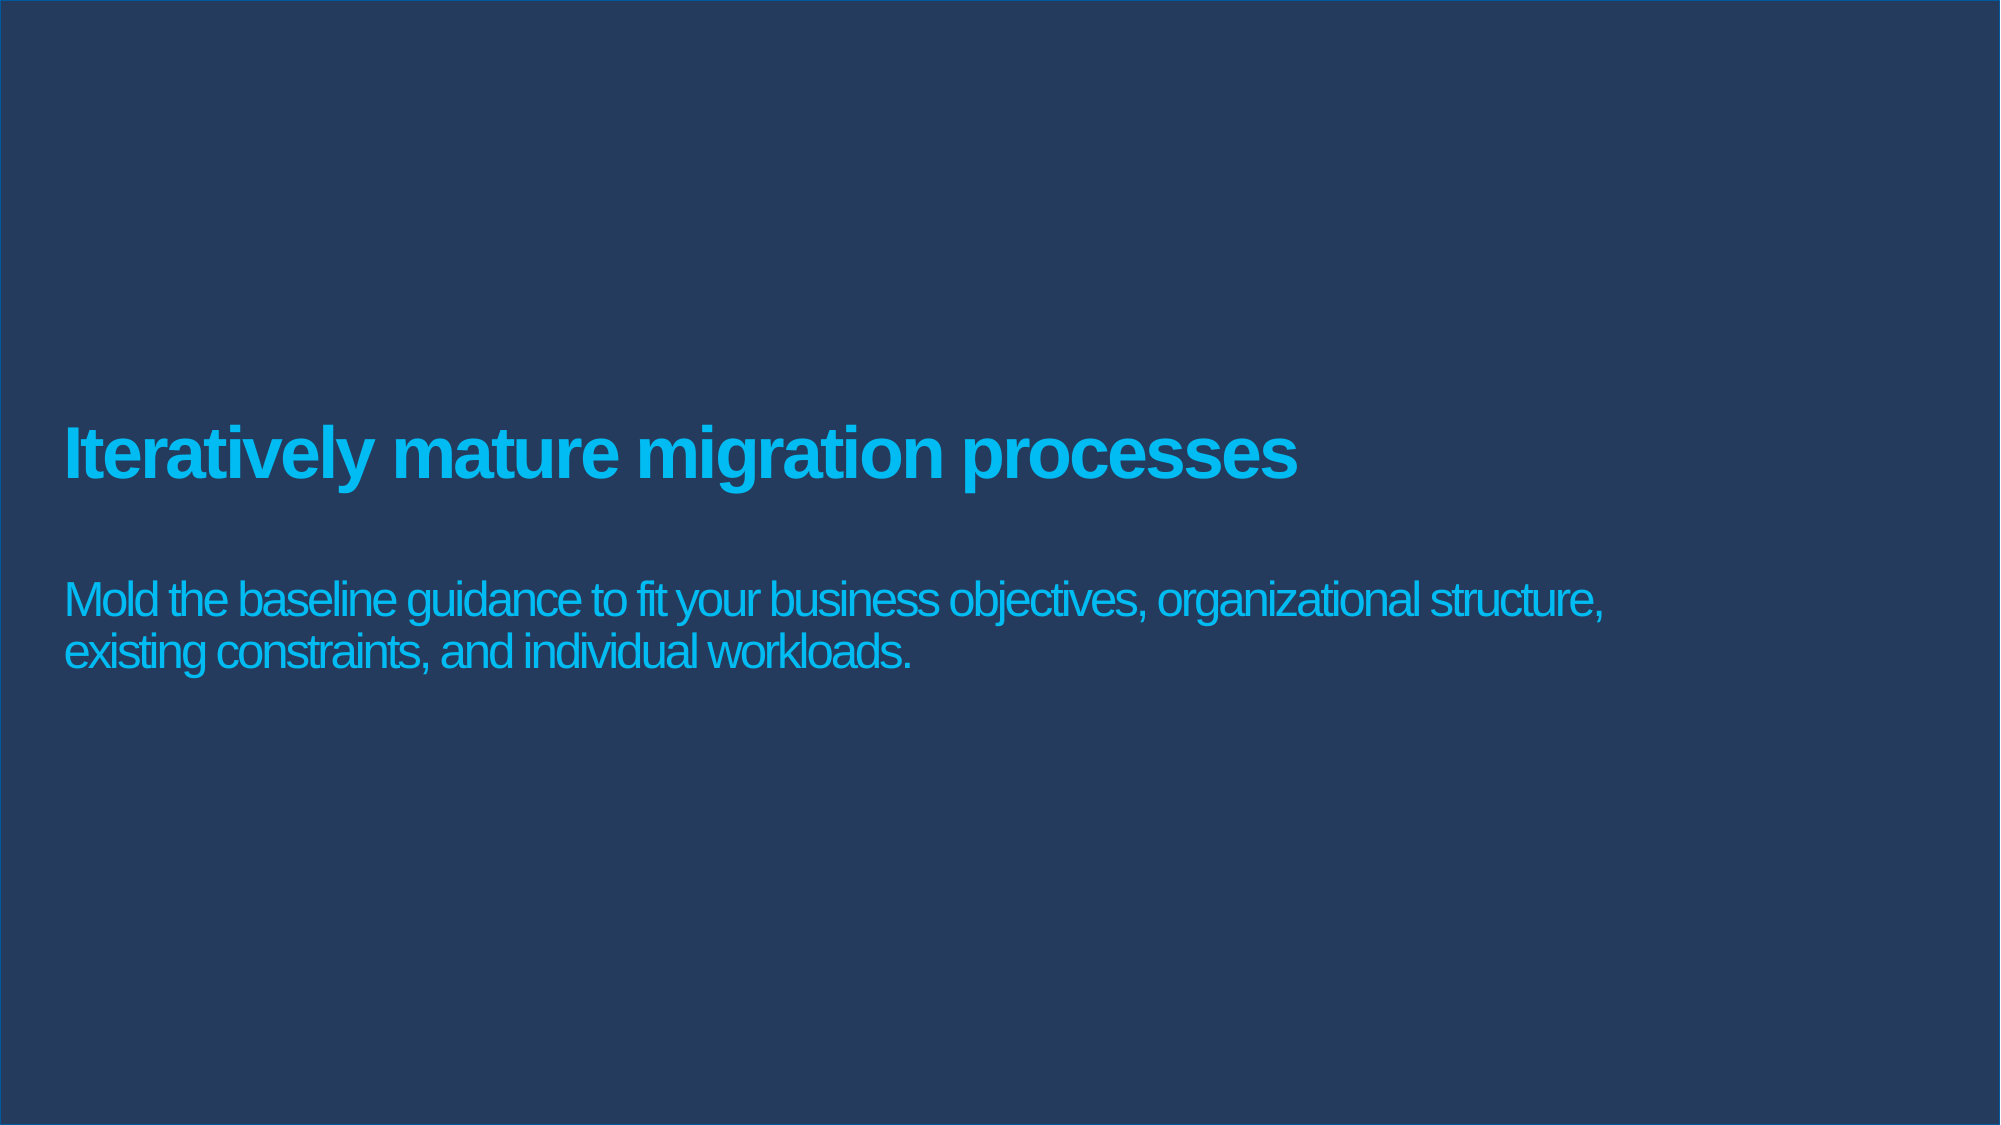

Iteratively mature migration processes

Mold the baseline guidance to fit your business objectives, organizational structure, existing constraints, and individual workloads.